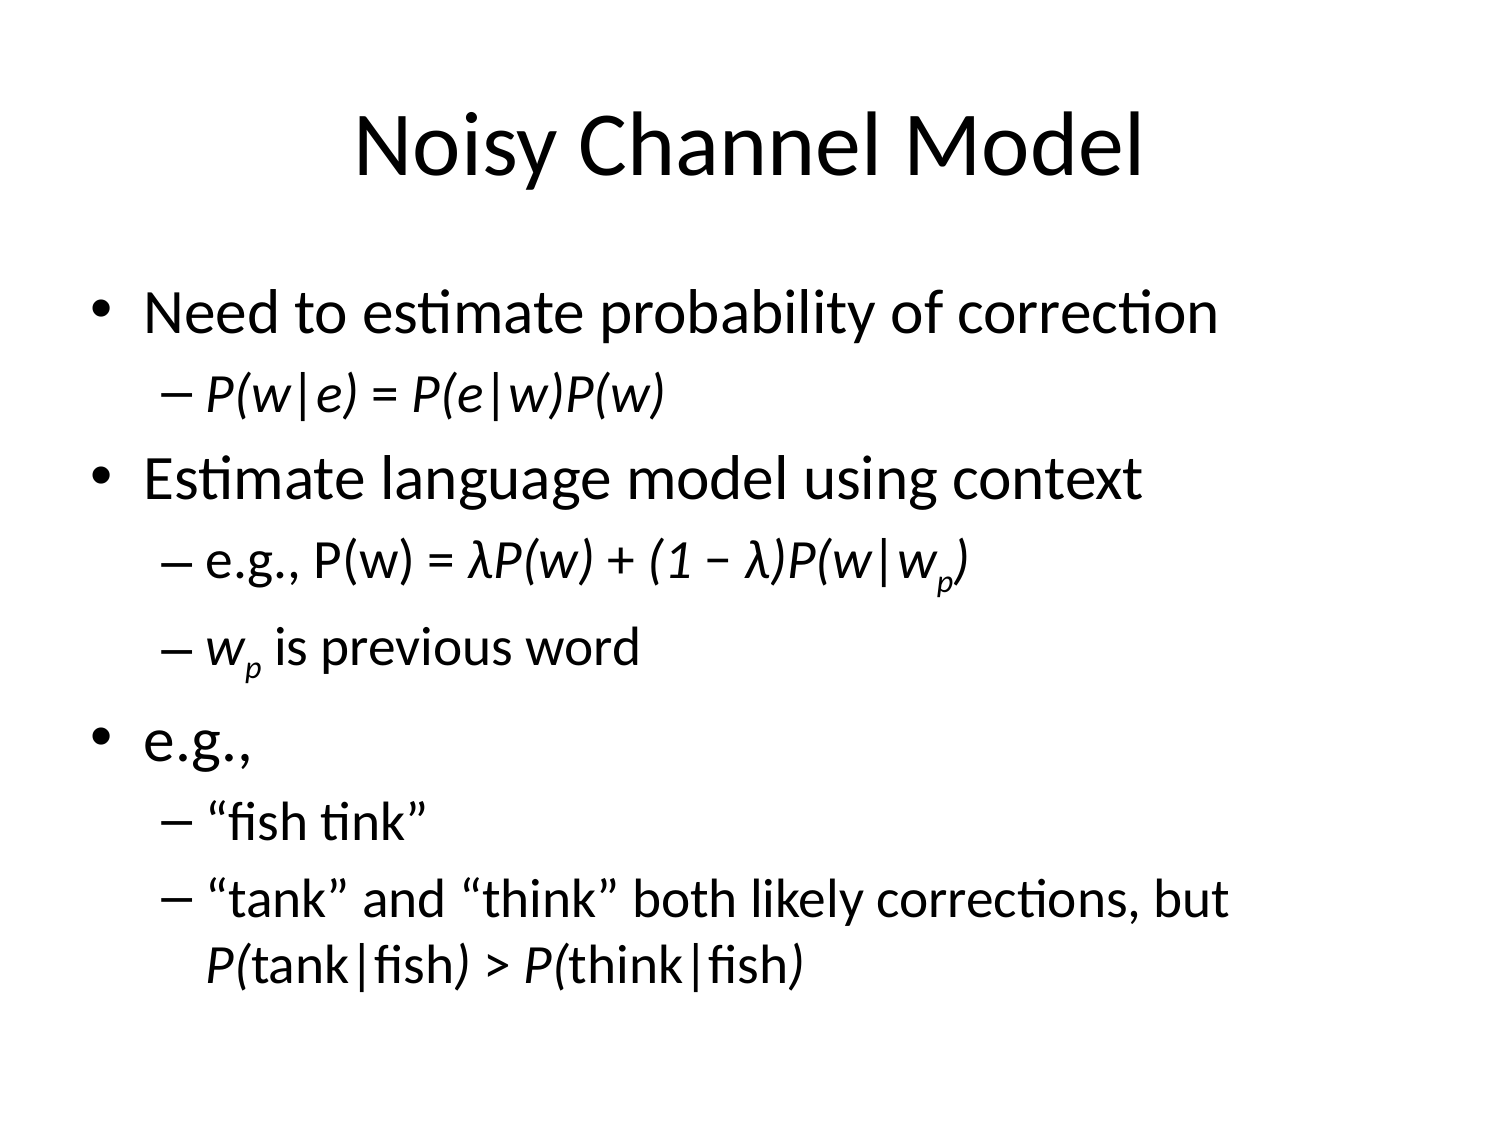

# Noisy Channel Model
Need to estimate probability of correction
P(w|e) = P(e|w)P(w)
Estimate language model using context
e.g., P(w) = λP(w) + (1 − λ)P(w|wp)
wp is previous word
e.g.,
“fish tink”
“tank” and “think” both likely corrections, but P(tank|fish) > P(think|fish)